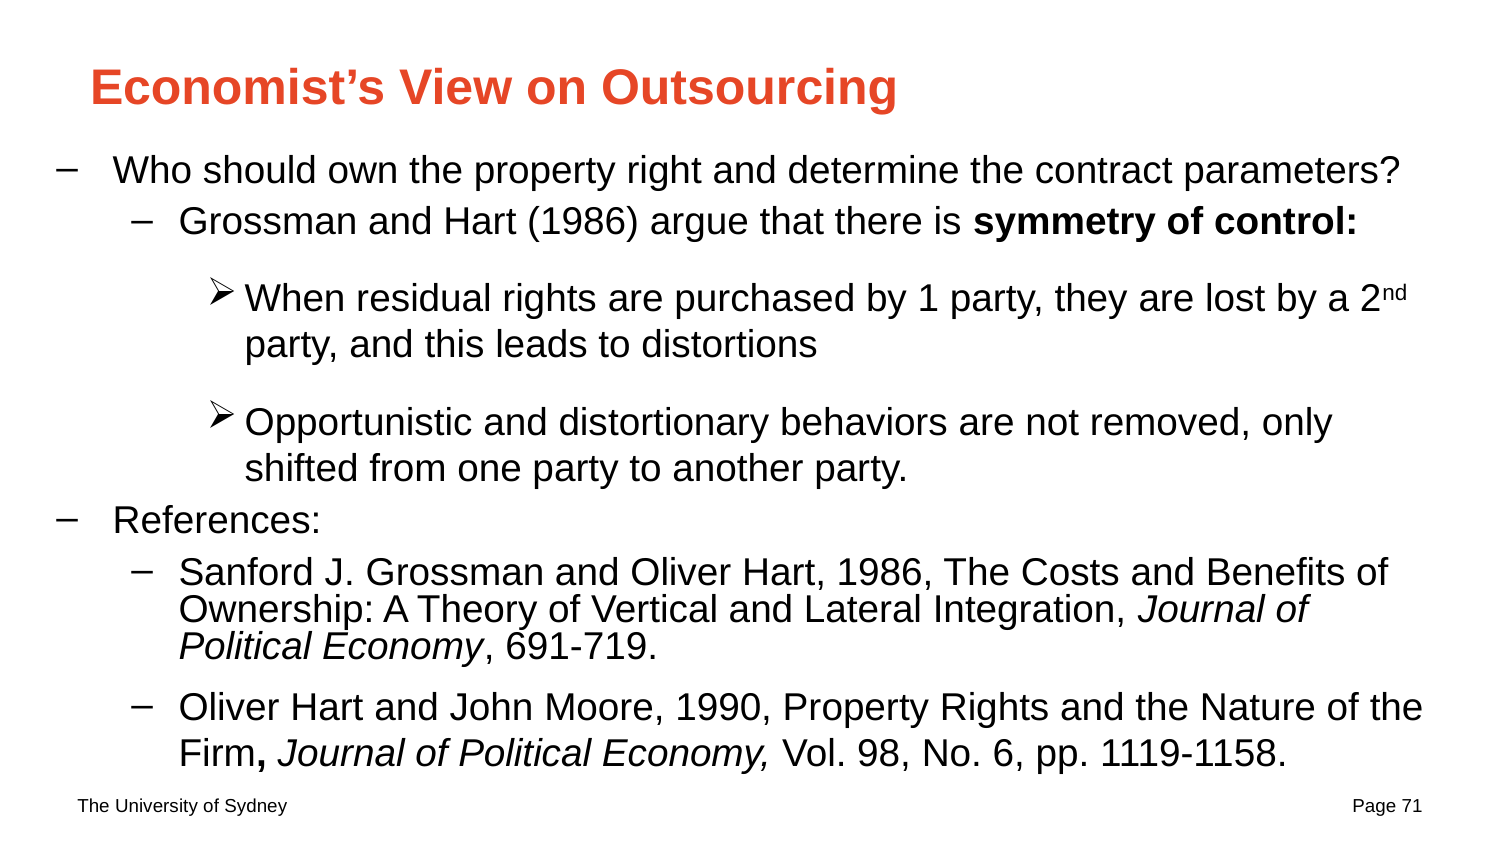

# Economist’s View on Outsourcing
Who should own the property right and determine the contract parameters?
Grossman and Hart (1986) argue that there is symmetry of control:
When residual rights are purchased by 1 party, they are lost by a 2nd party, and this leads to distortions
Opportunistic and distortionary behaviors are not removed, only shifted from one party to another party.
References:
Sanford J. Grossman and Oliver Hart, 1986, The Costs and Benefits of Ownership: A Theory of Vertical and Lateral Integration, Journal of Political Economy, 691-719.
Oliver Hart and John Moore, 1990, Property Rights and the Nature of the Firm, Journal of Political Economy, Vol. 98, No. 6, pp. 1119-1158.